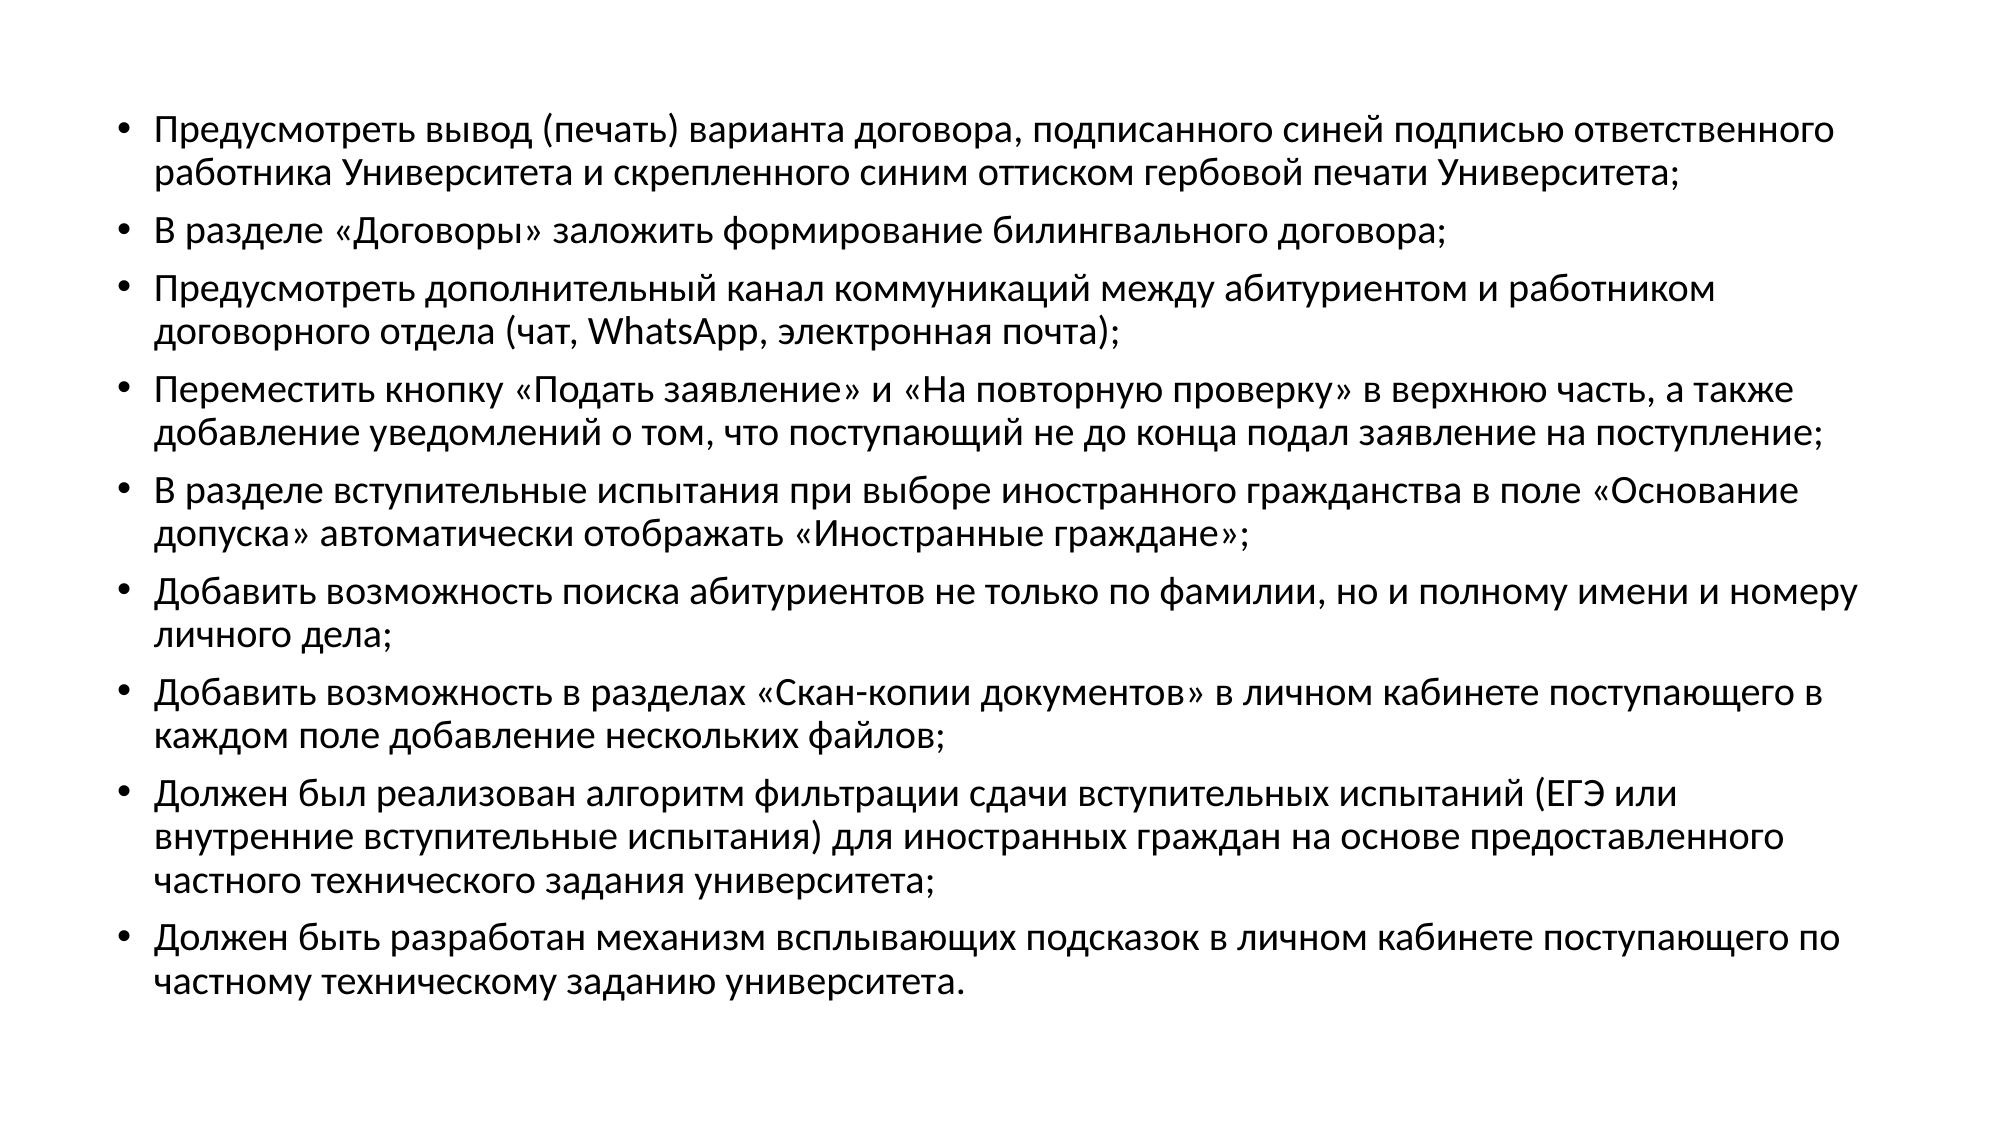

Предусмотреть вывод (печать) варианта договора, подписанного синей подписью ответственного работника Университета и скрепленного синим оттиском гербовой печати Университета;
В разделе «Договоры» заложить формирование билингвального договора;
Предусмотреть дополнительный канал коммуникаций между абитуриентом и работником договорного отдела (чат, WhatsApp, электронная почта);
Переместить кнопку «Подать заявление» и «На повторную проверку» в верхнюю часть, а также добавление уведомлений о том, что поступающий не до конца подал заявление на поступление;
В разделе вступительные испытания при выборе иностранного гражданства в поле «Основание допуска» автоматически отображать «Иностранные граждане»;
Добавить возможность поиска абитуриентов не только по фамилии, но и полному имени и номеру личного дела;
Добавить возможность в разделах «Скан-копии документов» в личном кабинете поступающего в каждом поле добавление нескольких файлов;
Должен был реализован алгоритм фильтрации сдачи вступительных испытаний (ЕГЭ или внутренние вступительные испытания) для иностранных граждан на основе предоставленного частного технического задания университета;
Должен быть разработан механизм всплывающих подсказок в личном кабинете поступающего по частному техническому заданию университета.